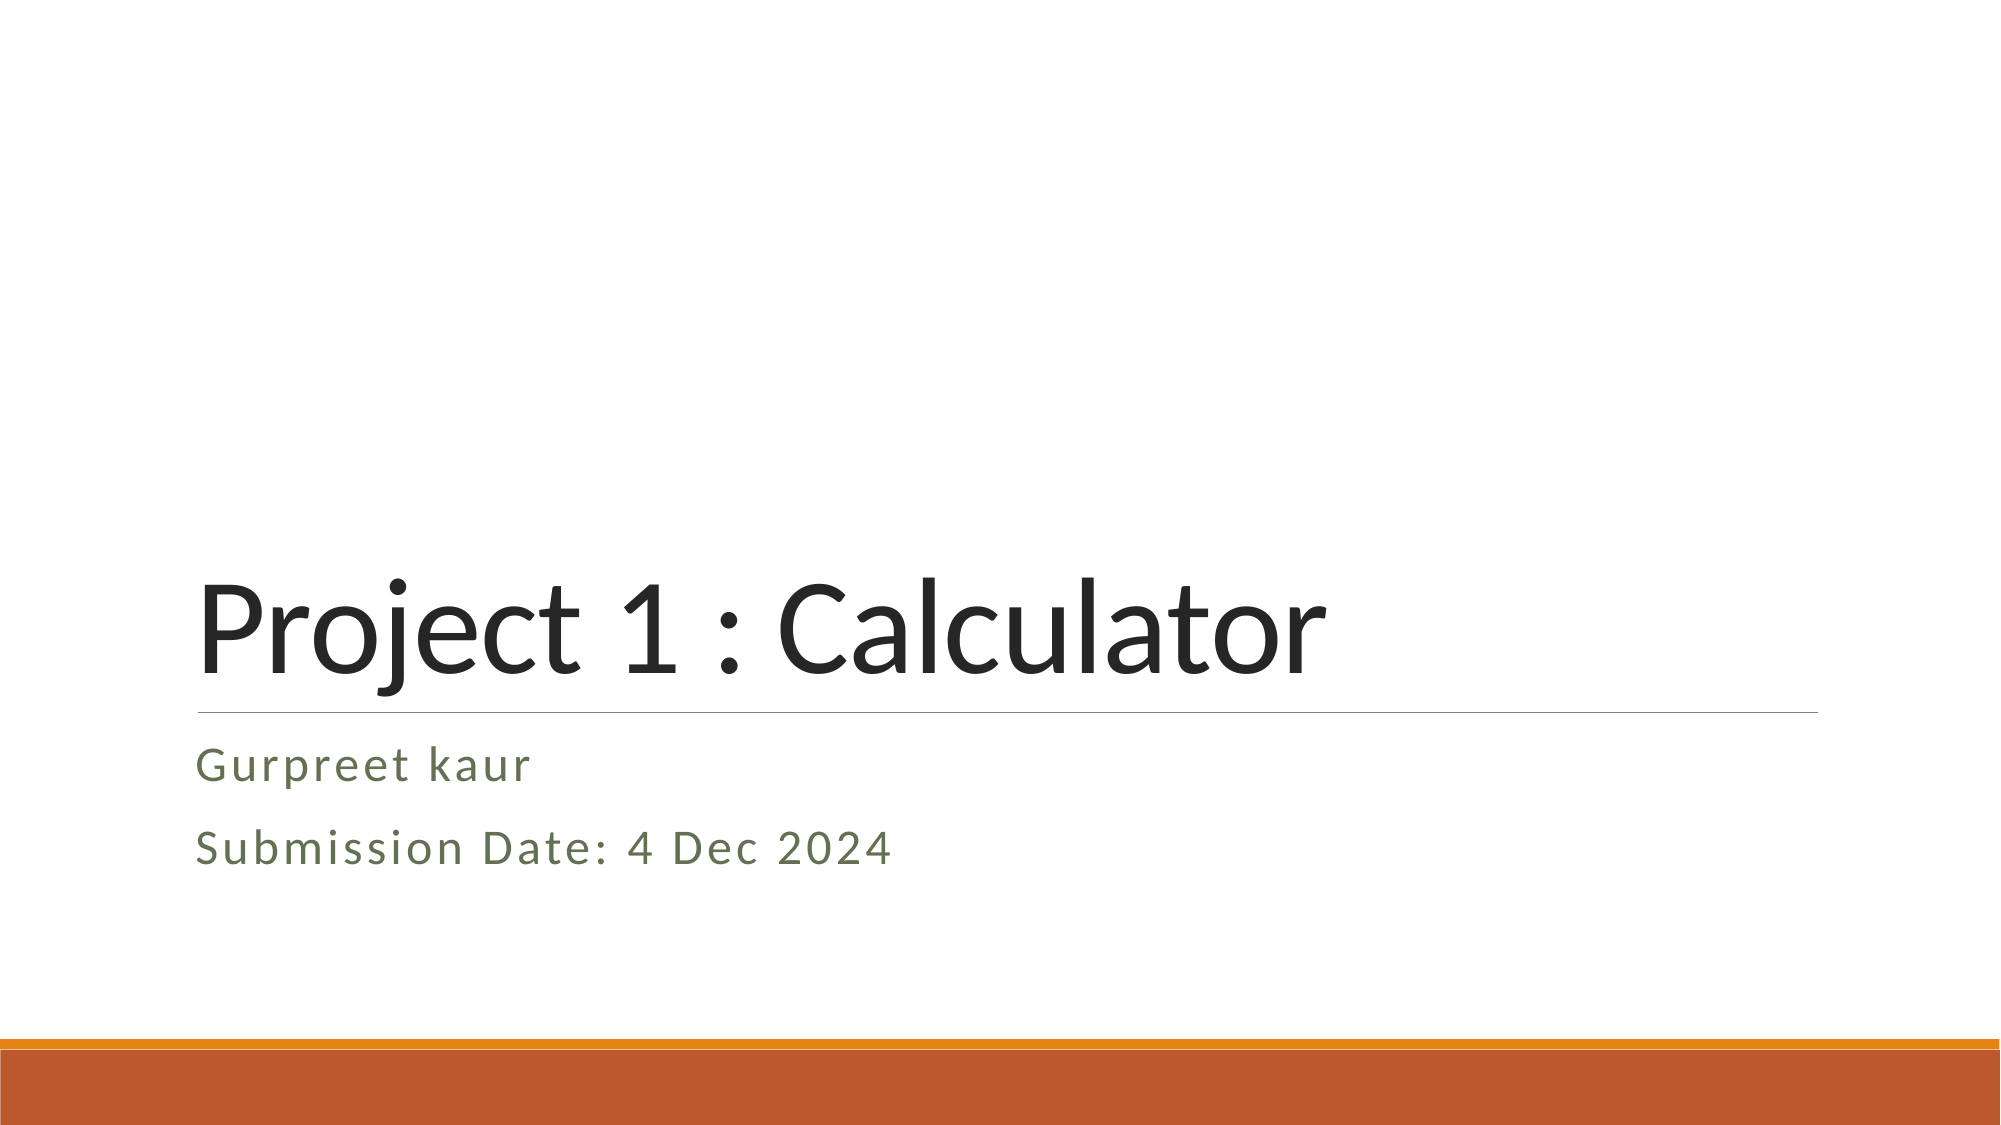

# Project 1 : Calculator
Gurpreet kaur
Submission Date: 4 Dec 2024